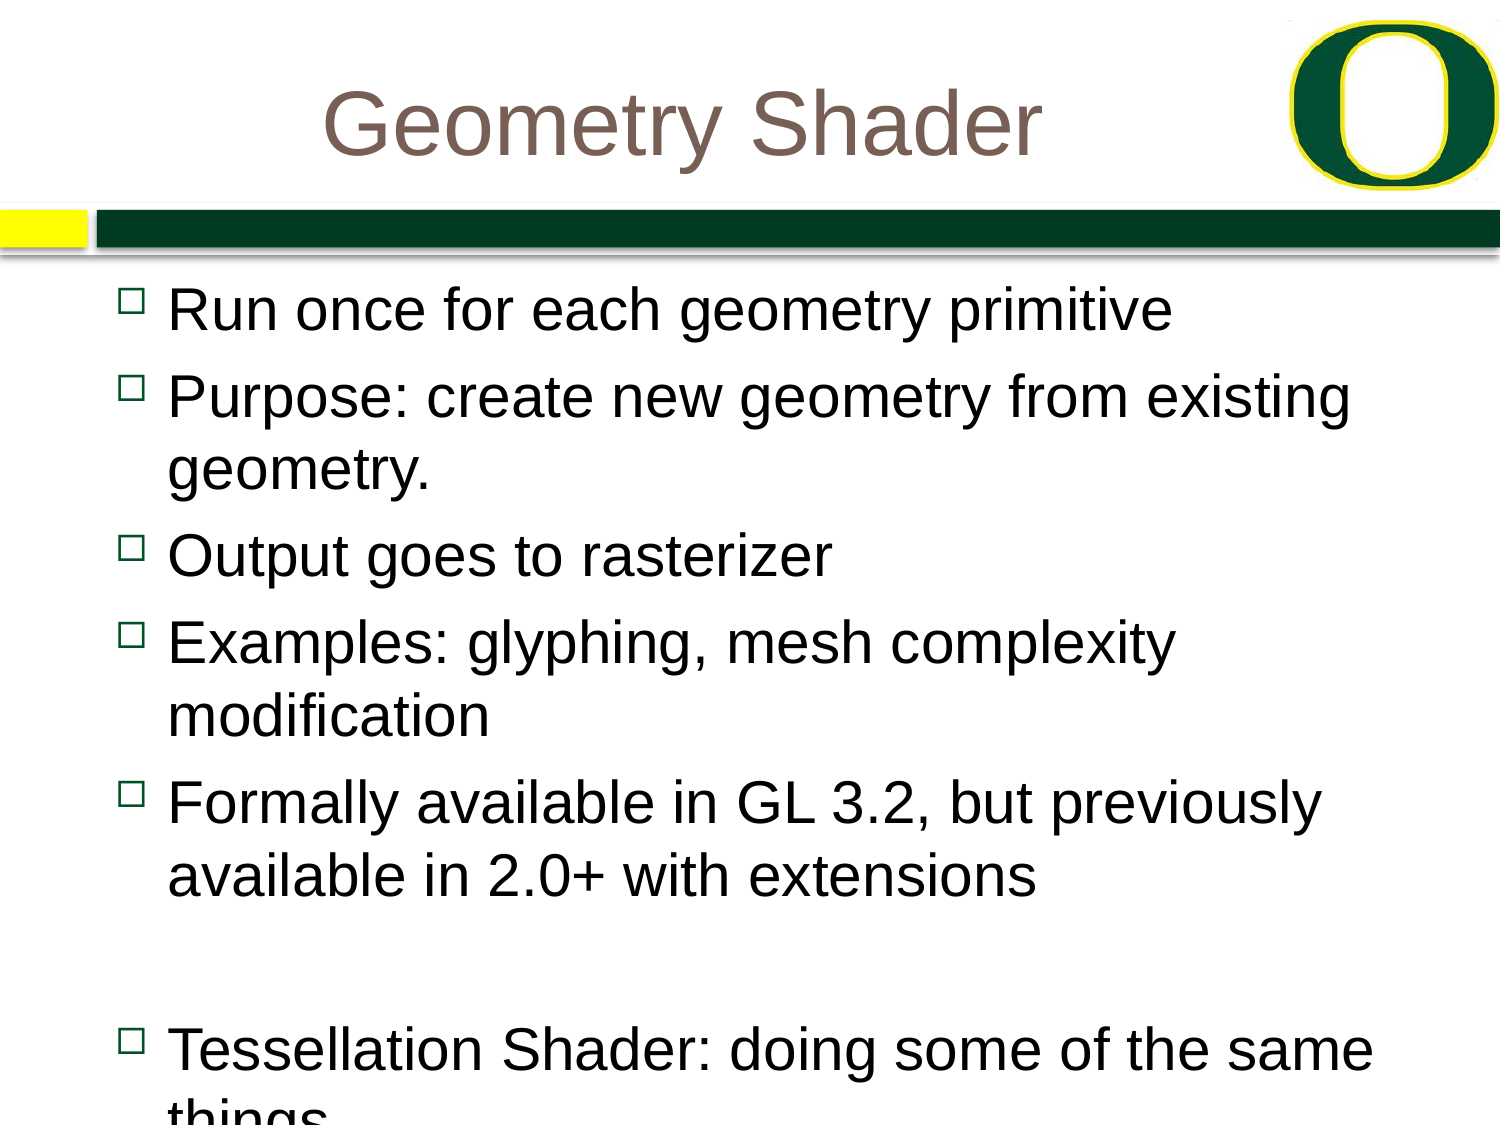

# Geometry Shader
Run once for each geometry primitive
Purpose: create new geometry from existing geometry.
Output goes to rasterizer
Examples: glyphing, mesh complexity modification
Formally available in GL 3.2, but previously available in 2.0+ with extensions

Tessellation Shader: doing some of the same things
Available in GL 4.0